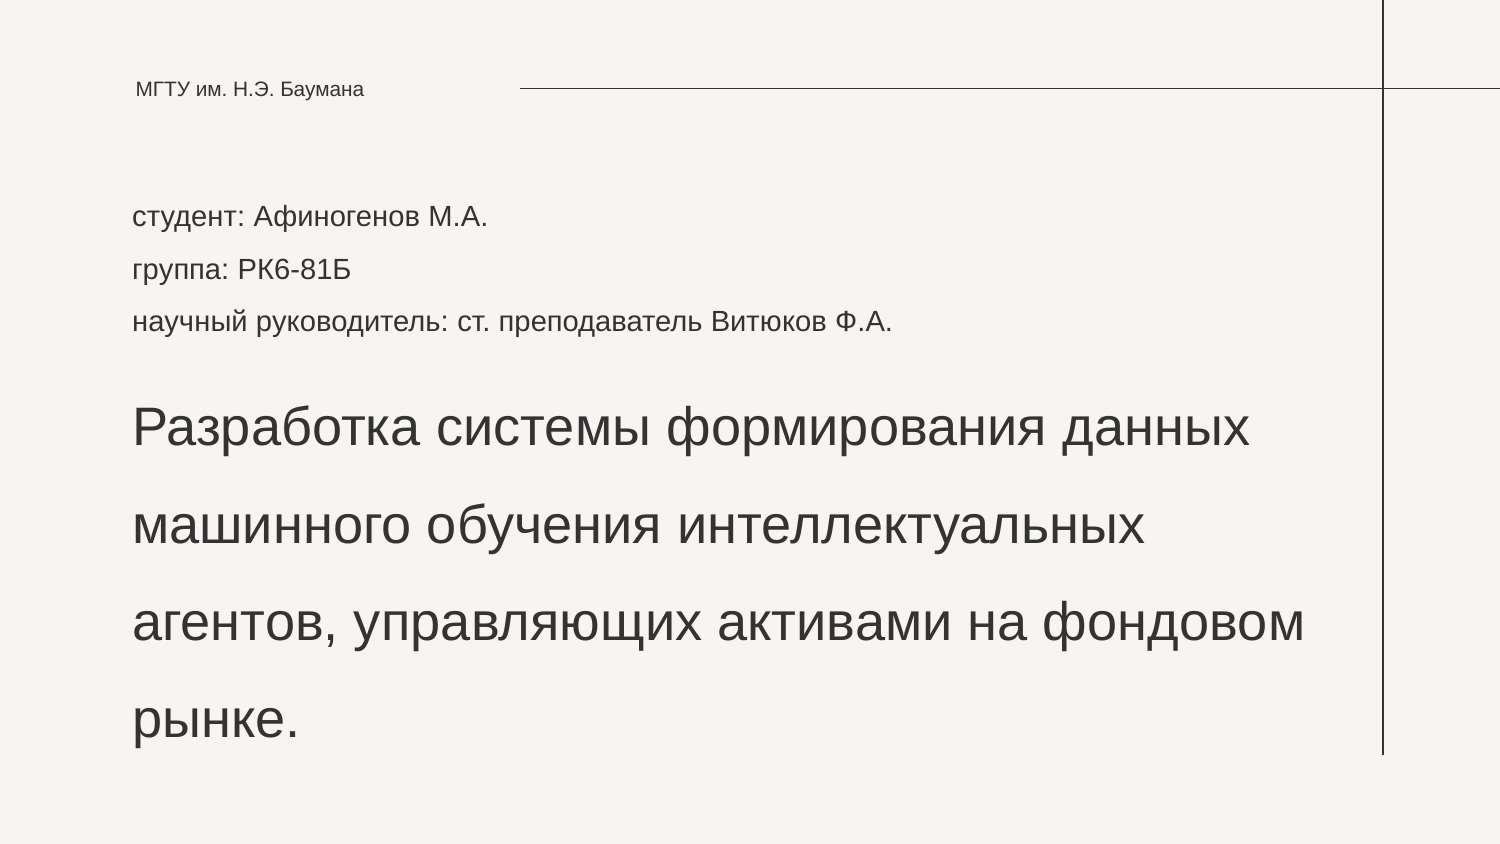

МГТУ им. Н.Э. Баумана
студент: Афиногенов М.А.
группа: РК6-81Б
научный руководитель: ст. преподаватель Витюков Ф.А.
# Разработка системы формирования данных машинного обучения интеллектуальных агентов, управляющих активами на фондовом рынке.